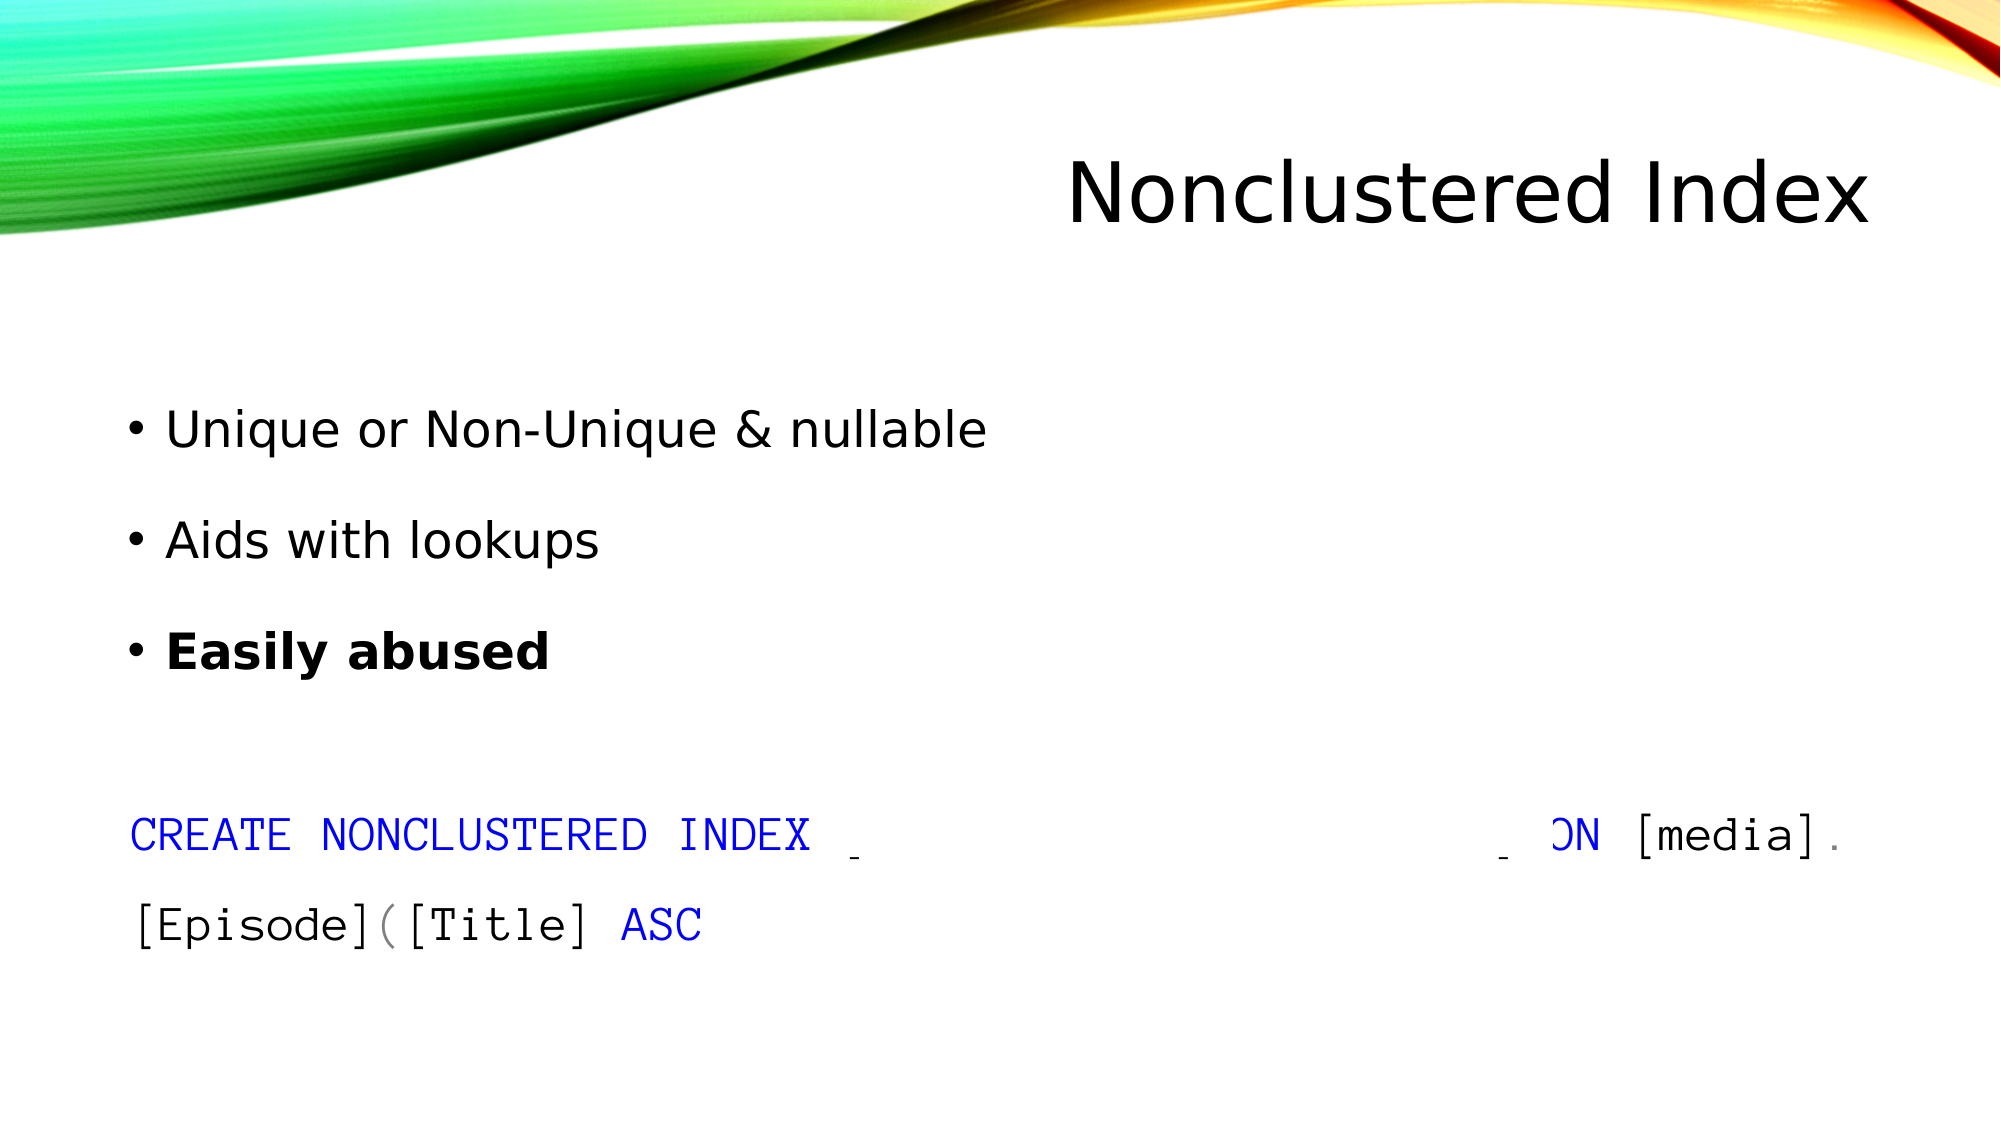

# Nonclustered Index
Unique or Non-Unique & nullable
Aids with lookups
Easily abused

CREATE NONCLUSTERED INDEX [IX_Cinema_Title_Release] ON 	[media].[Episode]([Title] ASC, [Release] ASC)